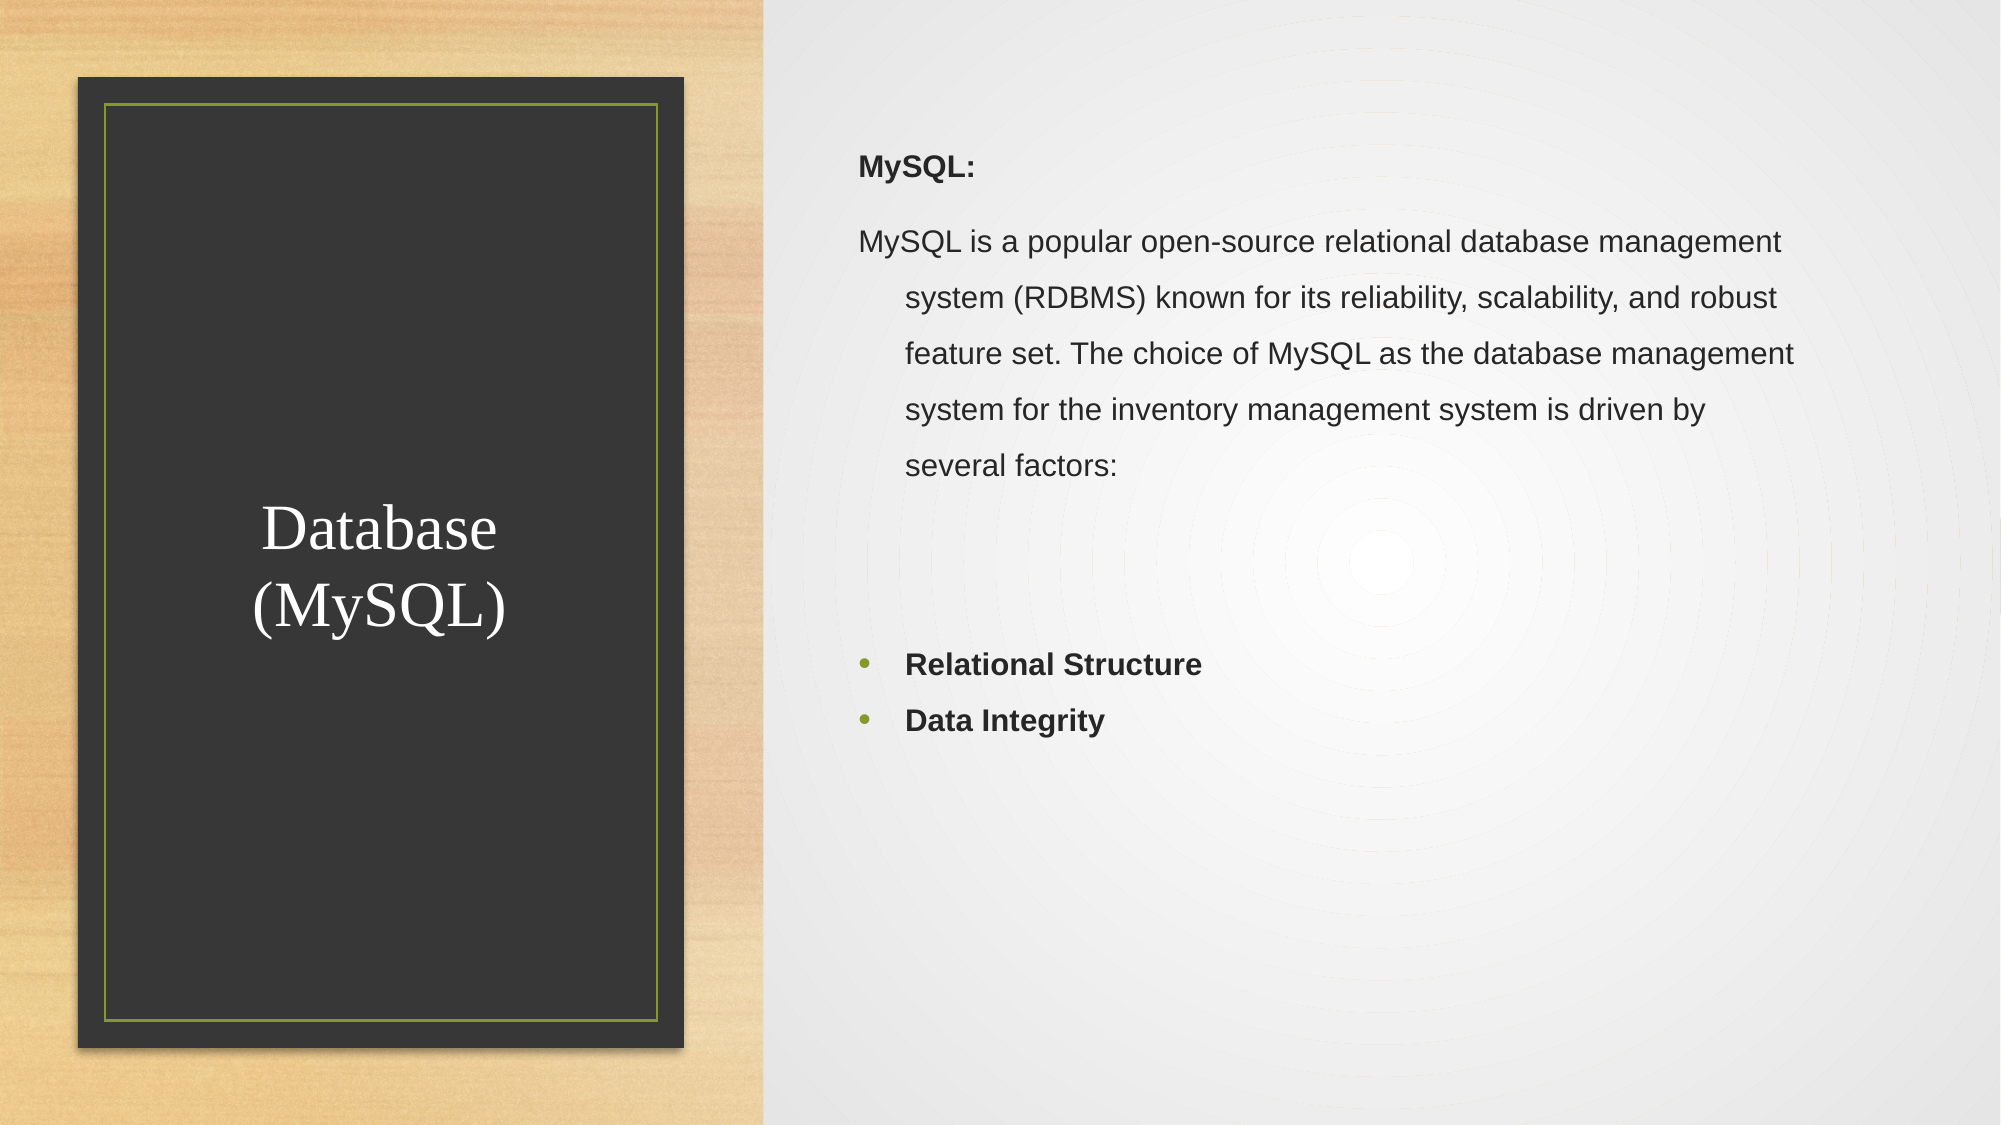

MySQL:
MySQL is a popular open-source relational database management system (RDBMS) known for its reliability, scalability, and robust feature set. The choice of MySQL as the database management system for the inventory management system is driven by several factors:

Relational Structure
Data Integrity

# Database (MySQL)